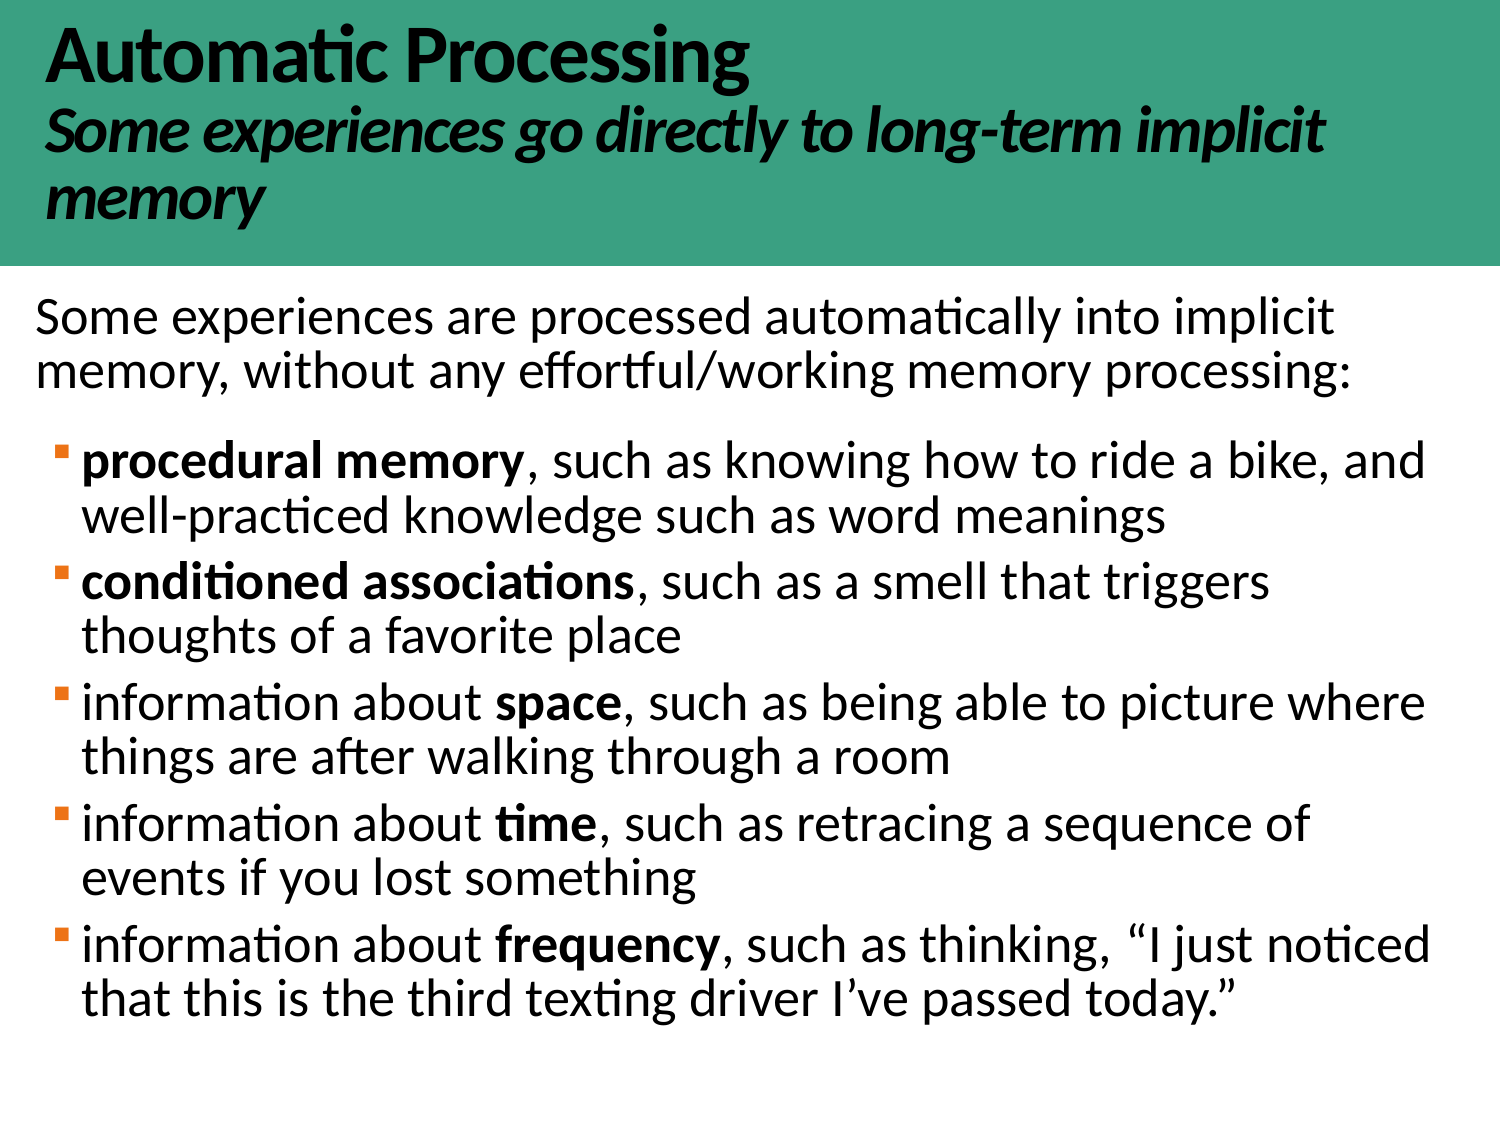

# Automatic Processing Some experiences go directly to long-term implicit memory
Some experiences are processed automatically into implicit memory, without any effortful/working memory processing:
procedural memory, such as knowing how to ride a bike, and well-practiced knowledge such as word meanings
conditioned associations, such as a smell that triggers thoughts of a favorite place
information about space, such as being able to picture where things are after walking through a room
information about time, such as retracing a sequence of events if you lost something
information about frequency, such as thinking, “I just noticed that this is the third texting driver I’ve passed today.”